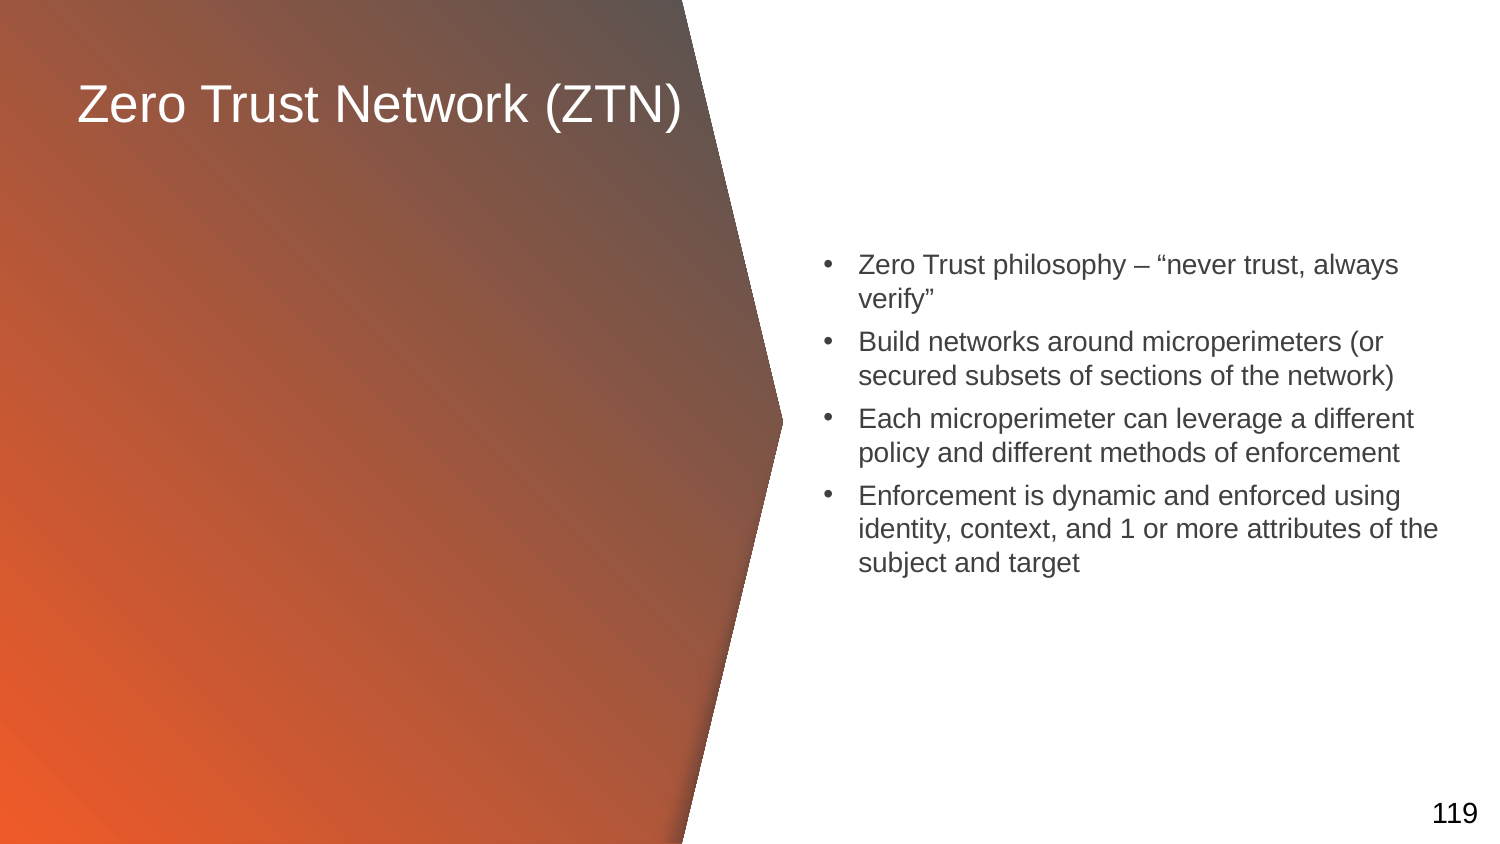

# Zero Trust Network (ZTN)
Zero Trust philosophy – “never trust, always verify”
Build networks around microperimeters (or secured subsets of sections of the network)
Each microperimeter can leverage a different policy and different methods of enforcement
Enforcement is dynamic and enforced using identity, context, and 1 or more attributes of the subject and target
119